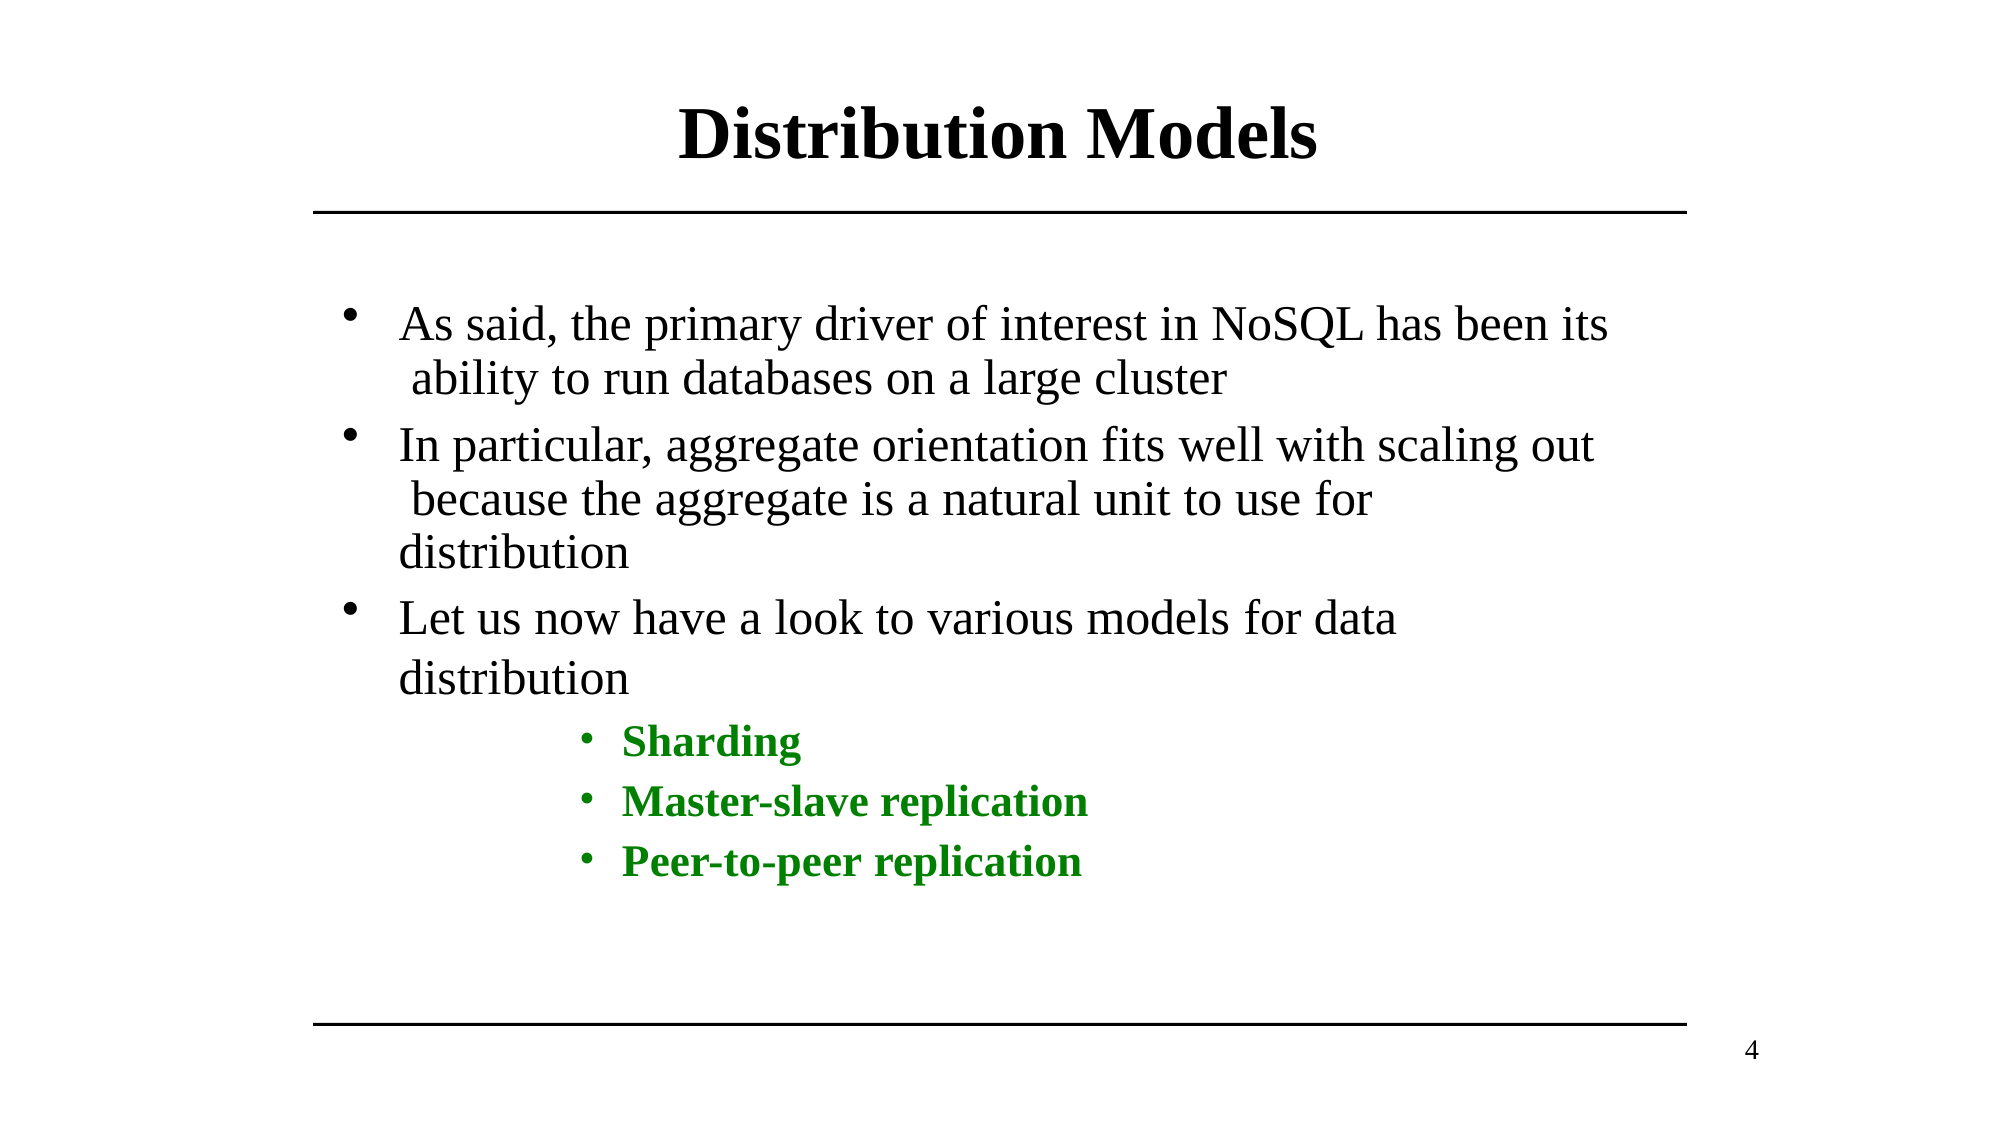

# Distribution Models

As said, the primary driver of interest in NoSQL has been its  ability to run databases on a large cluster
In particular, aggregate orientation fits well with scaling out  because the aggregate is a natural unit to use for distribution
Let us now have a look to various models for data distribution
Sharding
Master-slave replication
Peer-to-peer replication

4